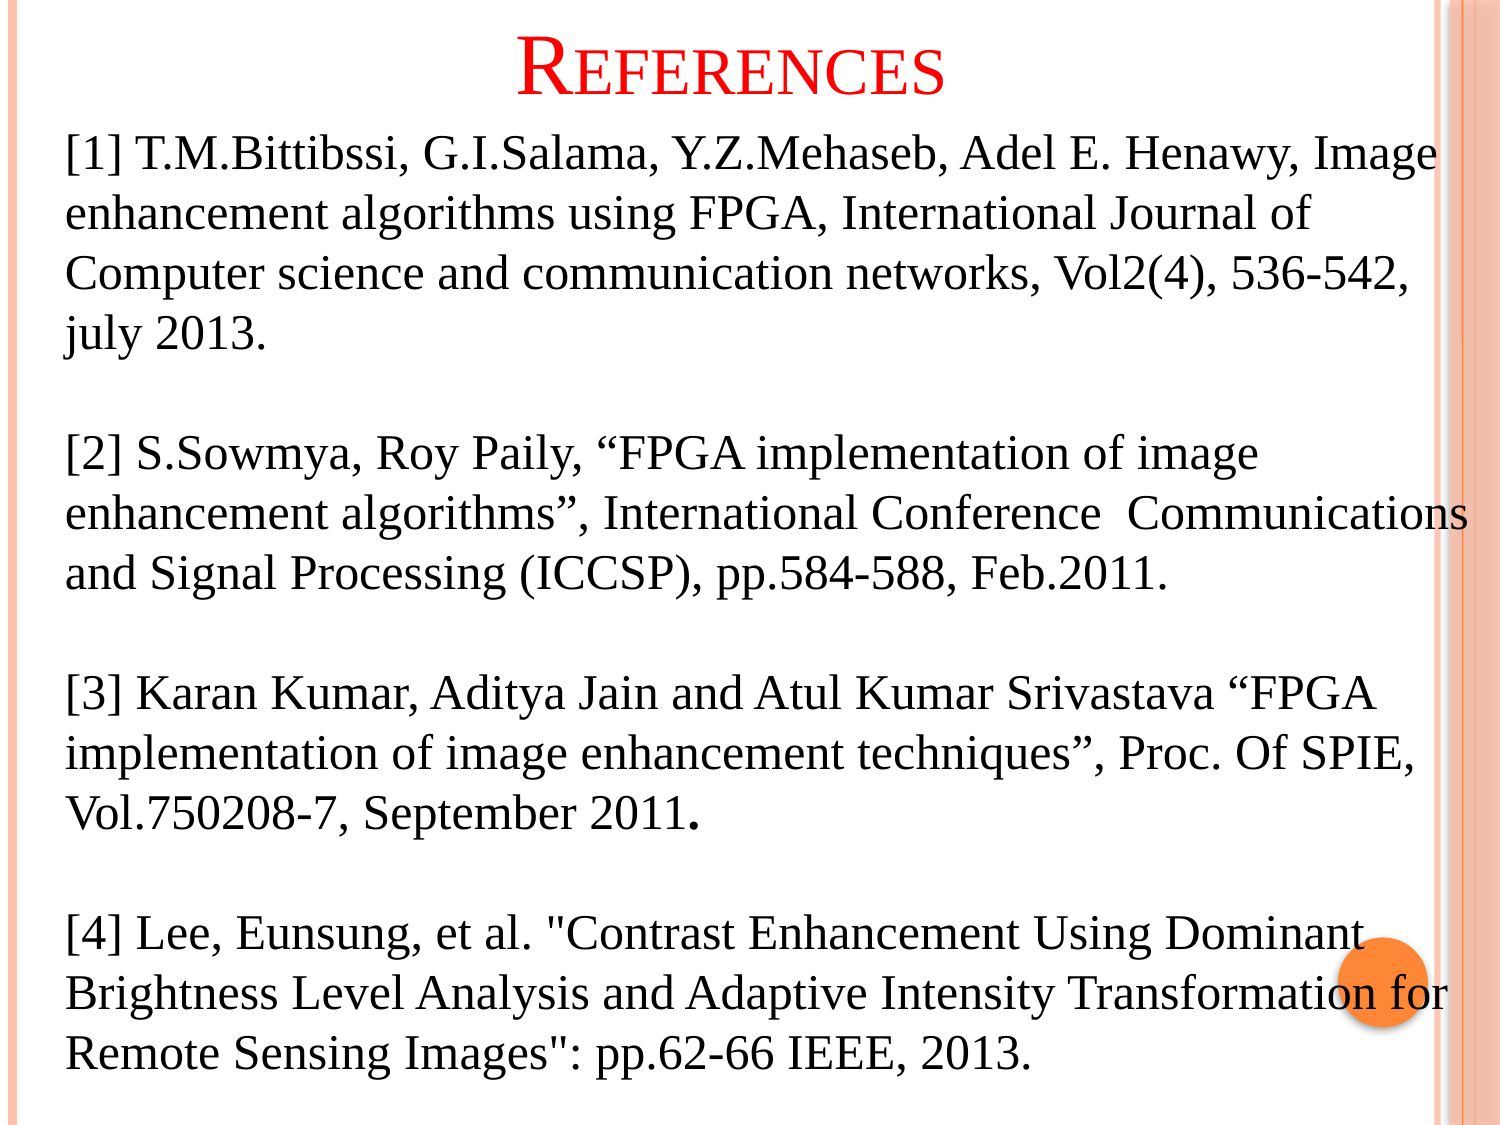

REFERENCES
[1] T.M.Bittibssi, G.I.Salama, Y.Z.Mehaseb, Adel E. Henawy, Image enhancement algorithms using FPGA, International Journal of Computer science and communication networks, Vol2(4), 536-542, july 2013.

[2] S.Sowmya, Roy Paily, “FPGA implementation of image enhancement algorithms”, International Conference  Communications and Signal Processing (ICCSP), pp.584-588, Feb.2011.

[3] Karan Kumar, Aditya Jain and Atul Kumar Srivastava “FPGA implementation of image enhancement techniques”, Proc. Of SPIE, Vol.750208-7, September 2011.

[4] Lee, Eunsung, et al. "Contrast Enhancement Using Dominant Brightness Level Analysis and Adaptive Intensity Transformation for Remote Sensing Images": pp.62-66 IEEE, 2013.